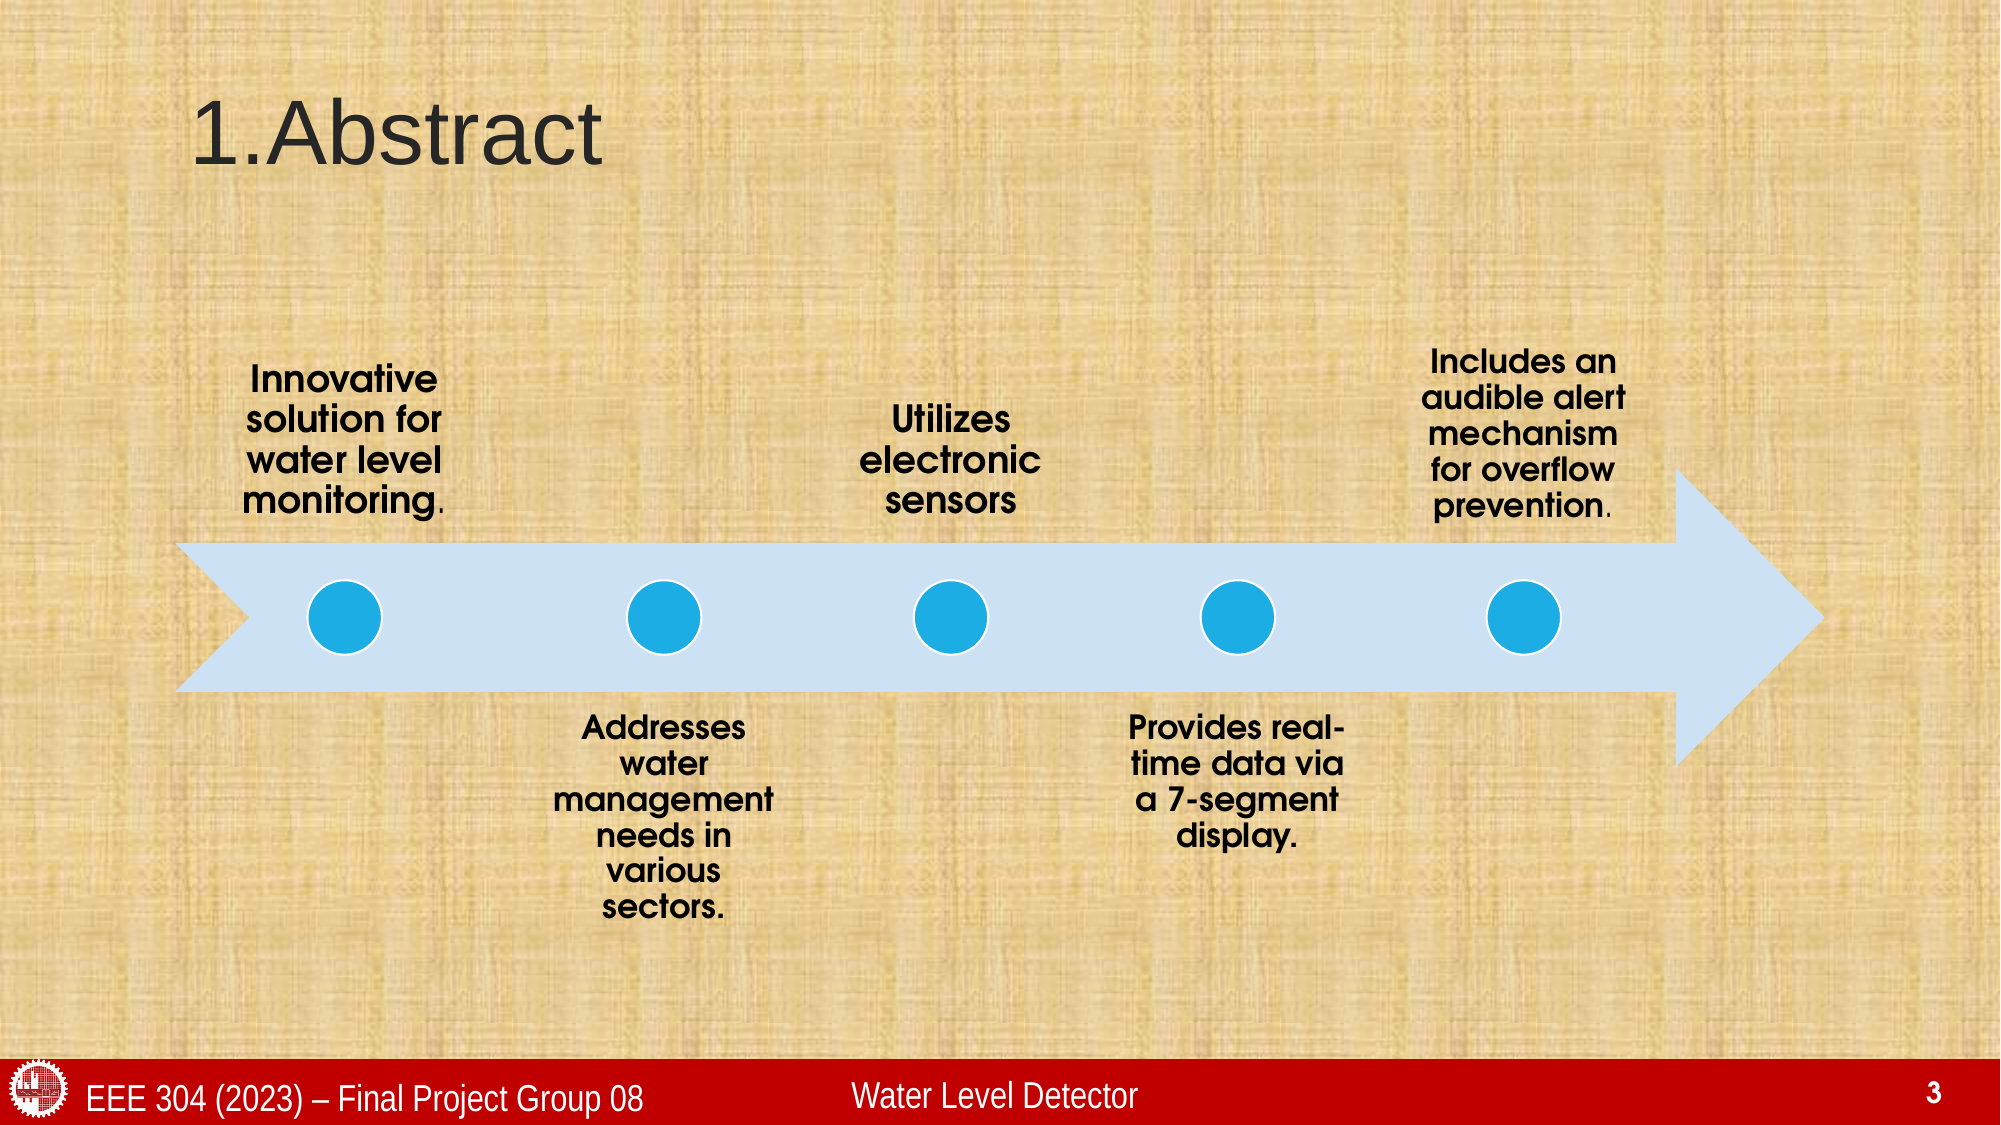

# 1.Abstract
Innovative solution for water level monitoring.
Addresses water management needs in various sectors.
Utilizes electronic sensors
Provides real-time data via a 7-segment display.
Includes an audible alert mechanism for overflow prevention.
Water Level Detector
EEE 304 (2023) – Final Project Group 08
3